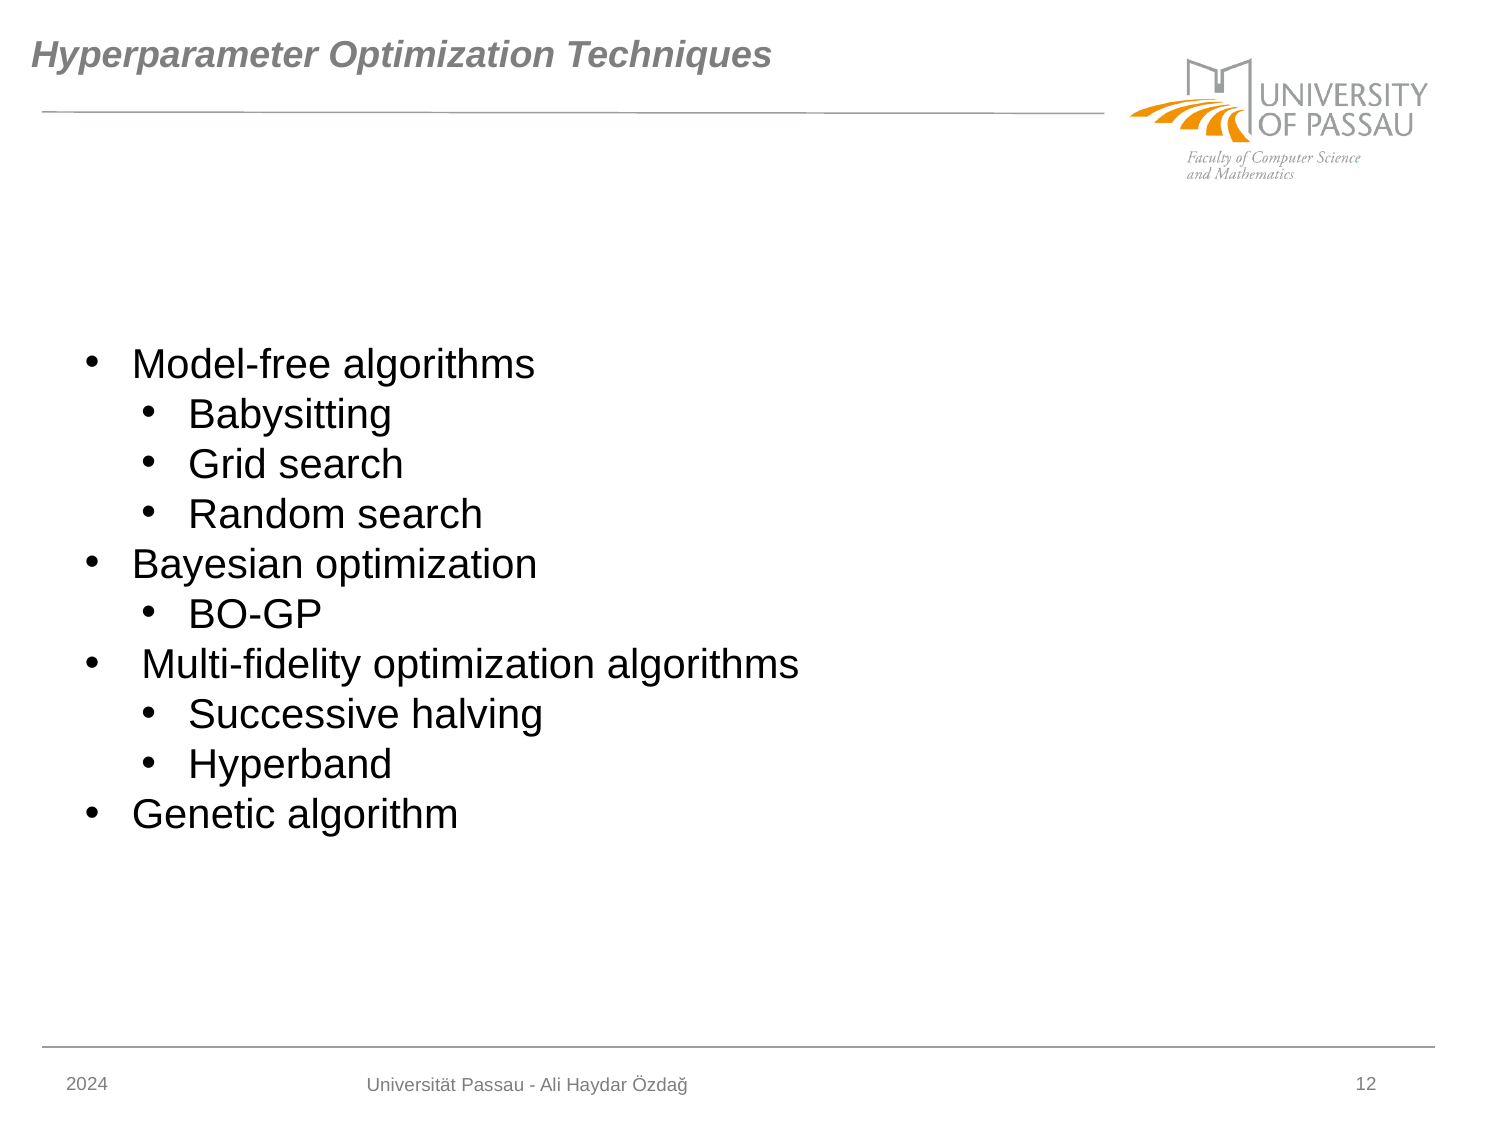

# Hyperparameter Optimization Techniques
Model-free algorithms
Babysitting
Grid search
Random search
Bayesian optimization
BO-GP
Multi-fidelity optimization algorithms
Successive halving
Hyperband
Genetic algorithm
2024
12
Universität Passau - Ali Haydar Özdağ